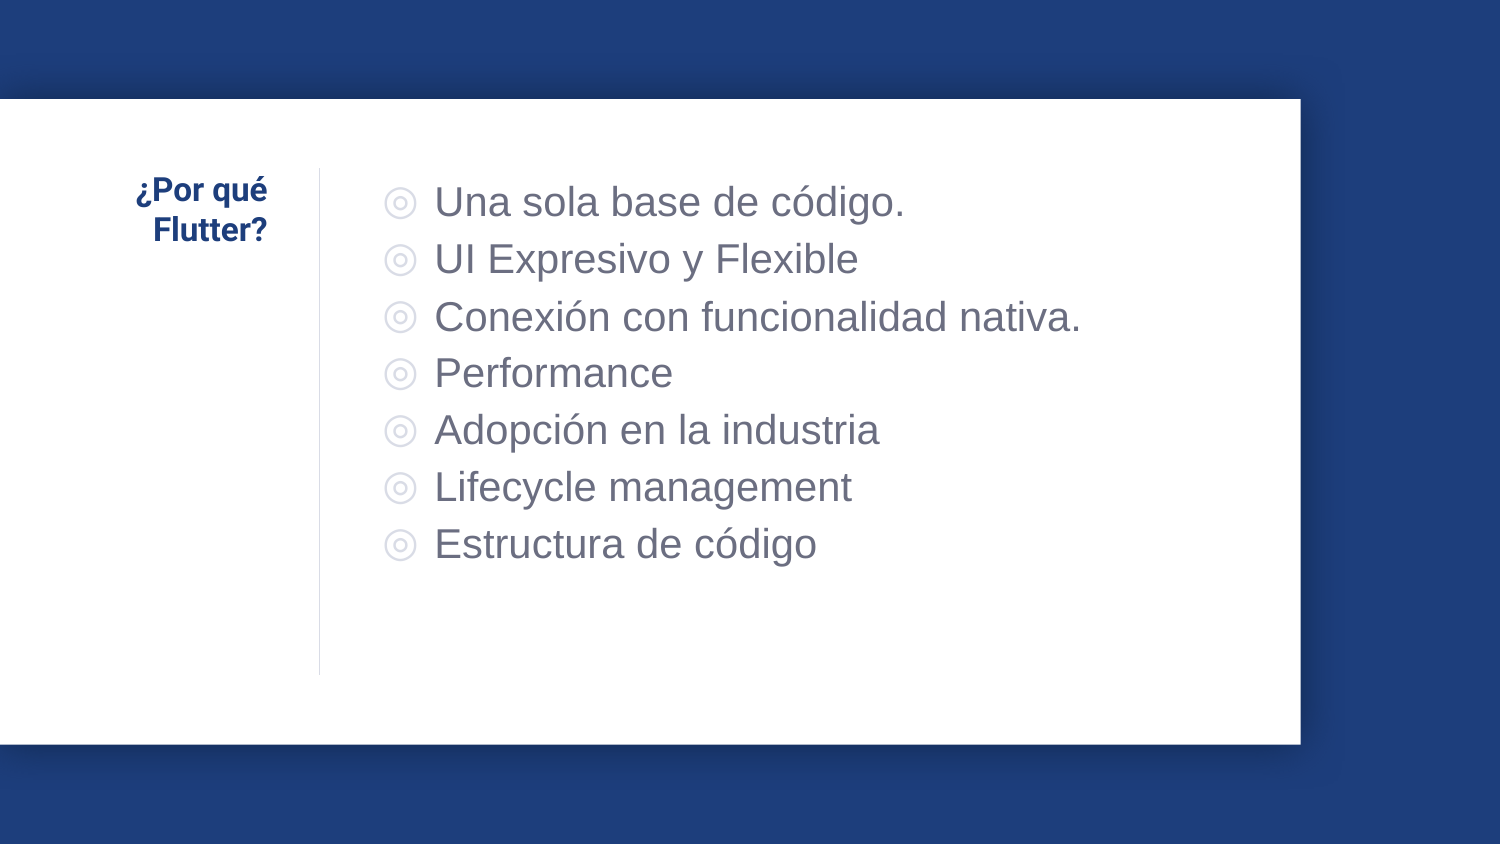

# ¿Por qué Flutter?
Una sola base de código.
UI Expresivo y Flexible
Conexión con funcionalidad nativa.
Performance
Adopción en la industria
Lifecycle management
Estructura de código